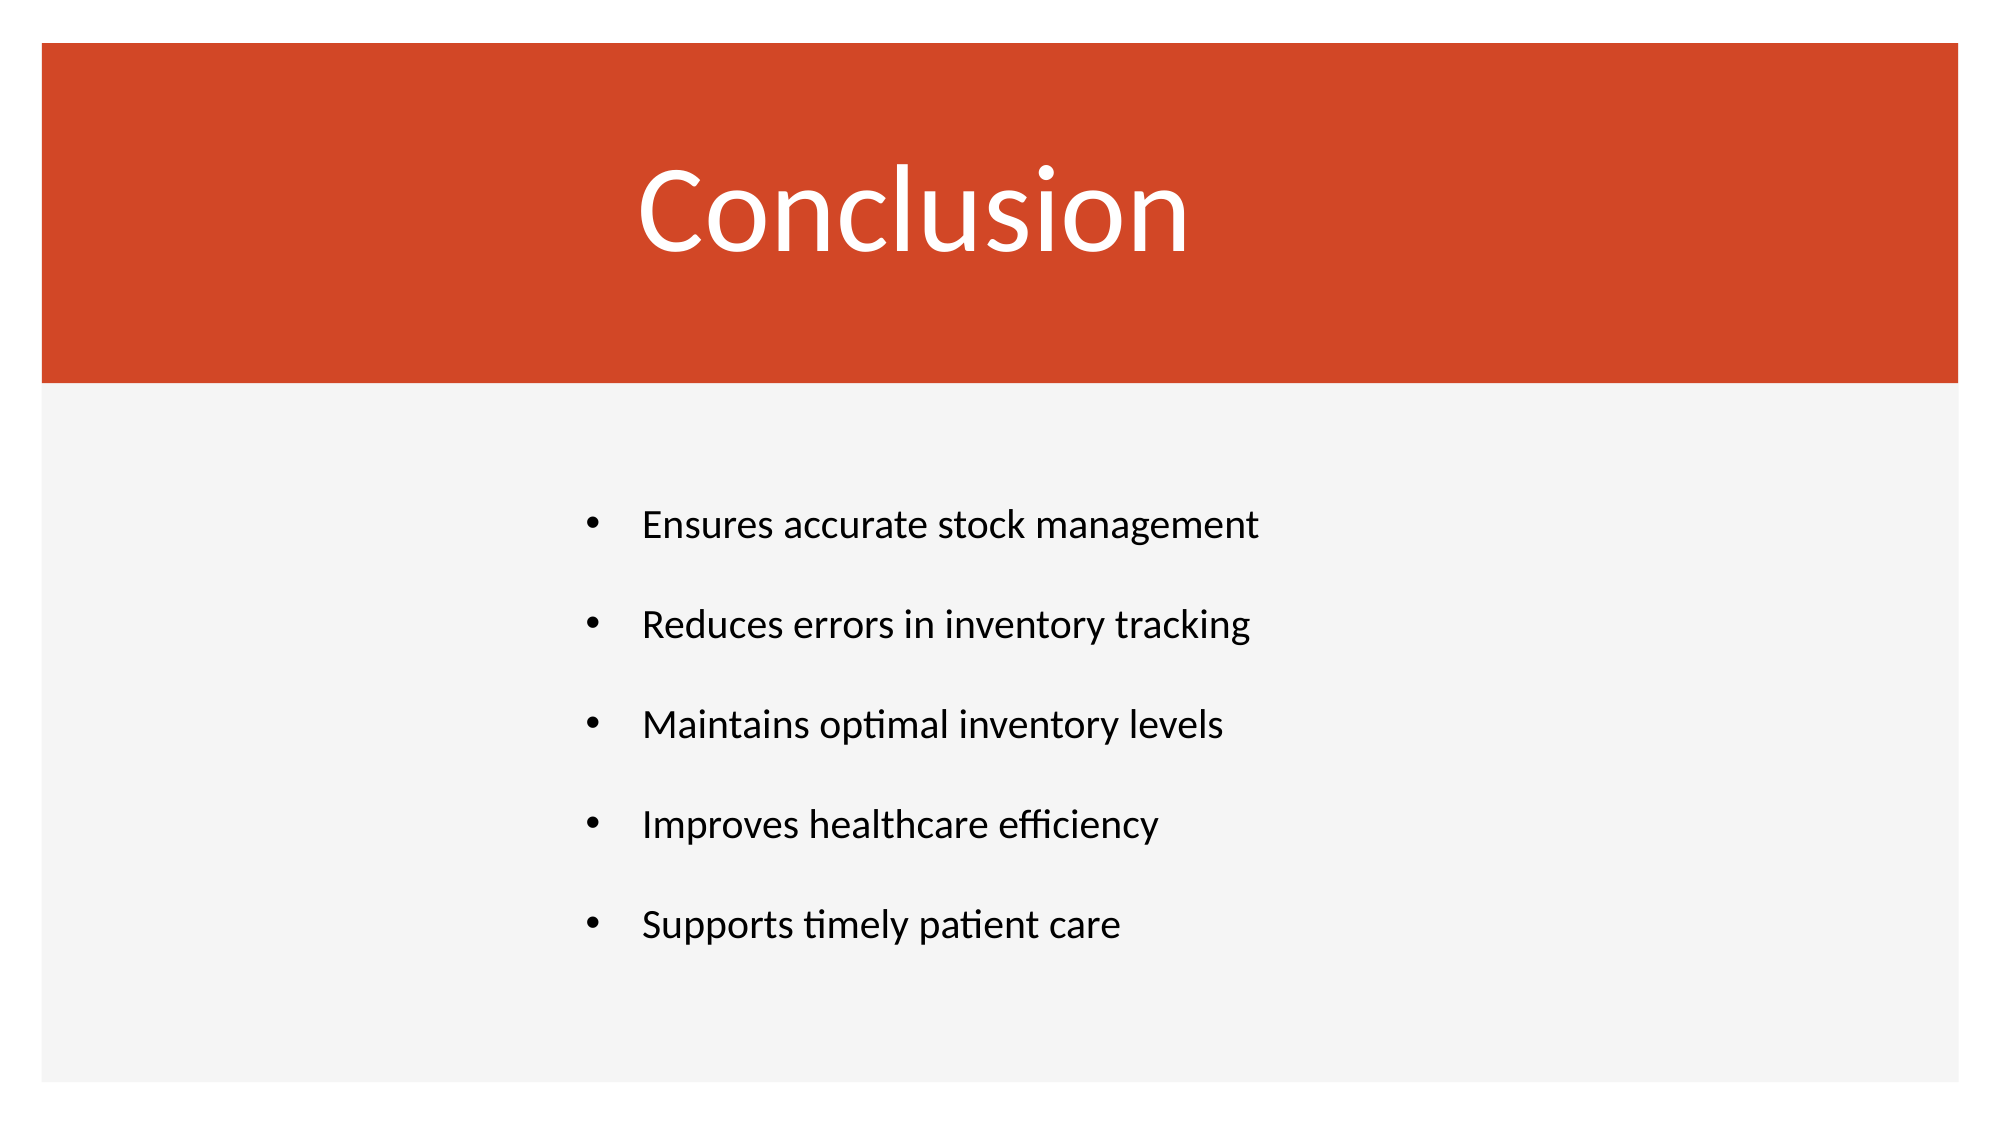

# Conclusion
Ensures accurate stock management
Reduces errors in inventory tracking
Maintains optimal inventory levels
Improves healthcare efficiency
Supports timely patient care